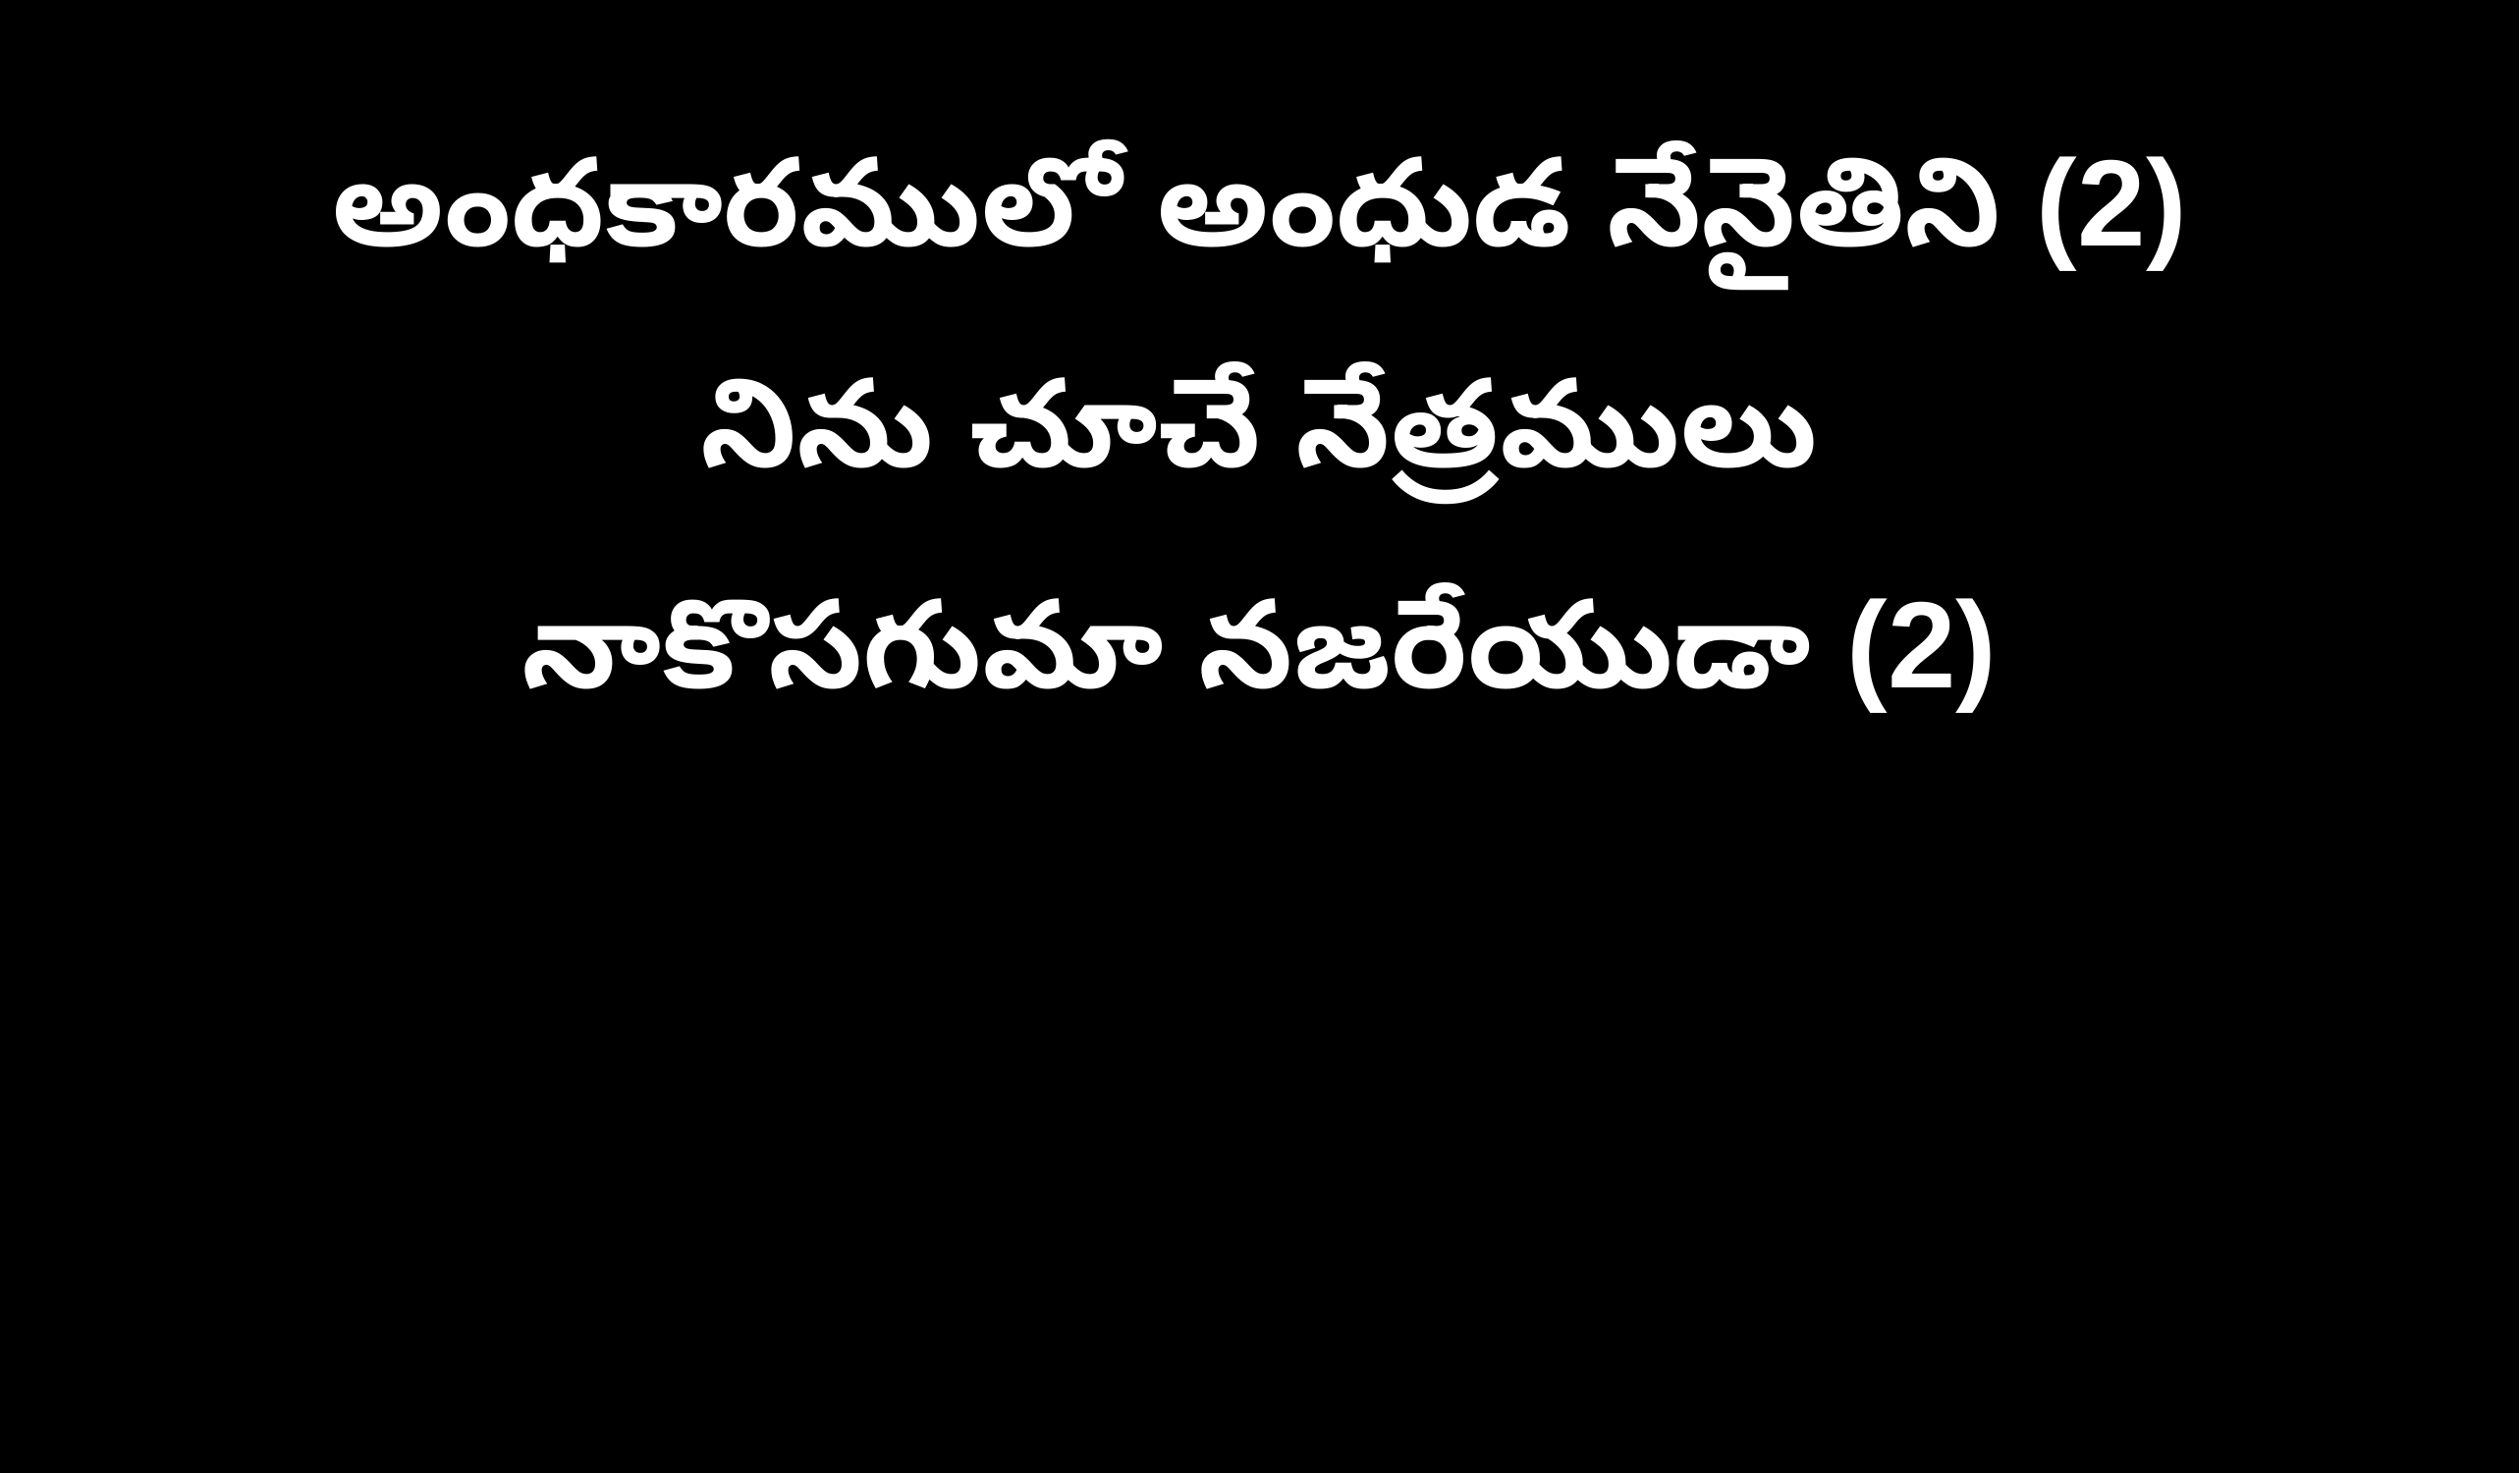

అంధకారములో అంధుడ నేనైతిని (2)
నిను చూచే నేత్రములు
నాకొసగుమా నజరేయుడా (2)